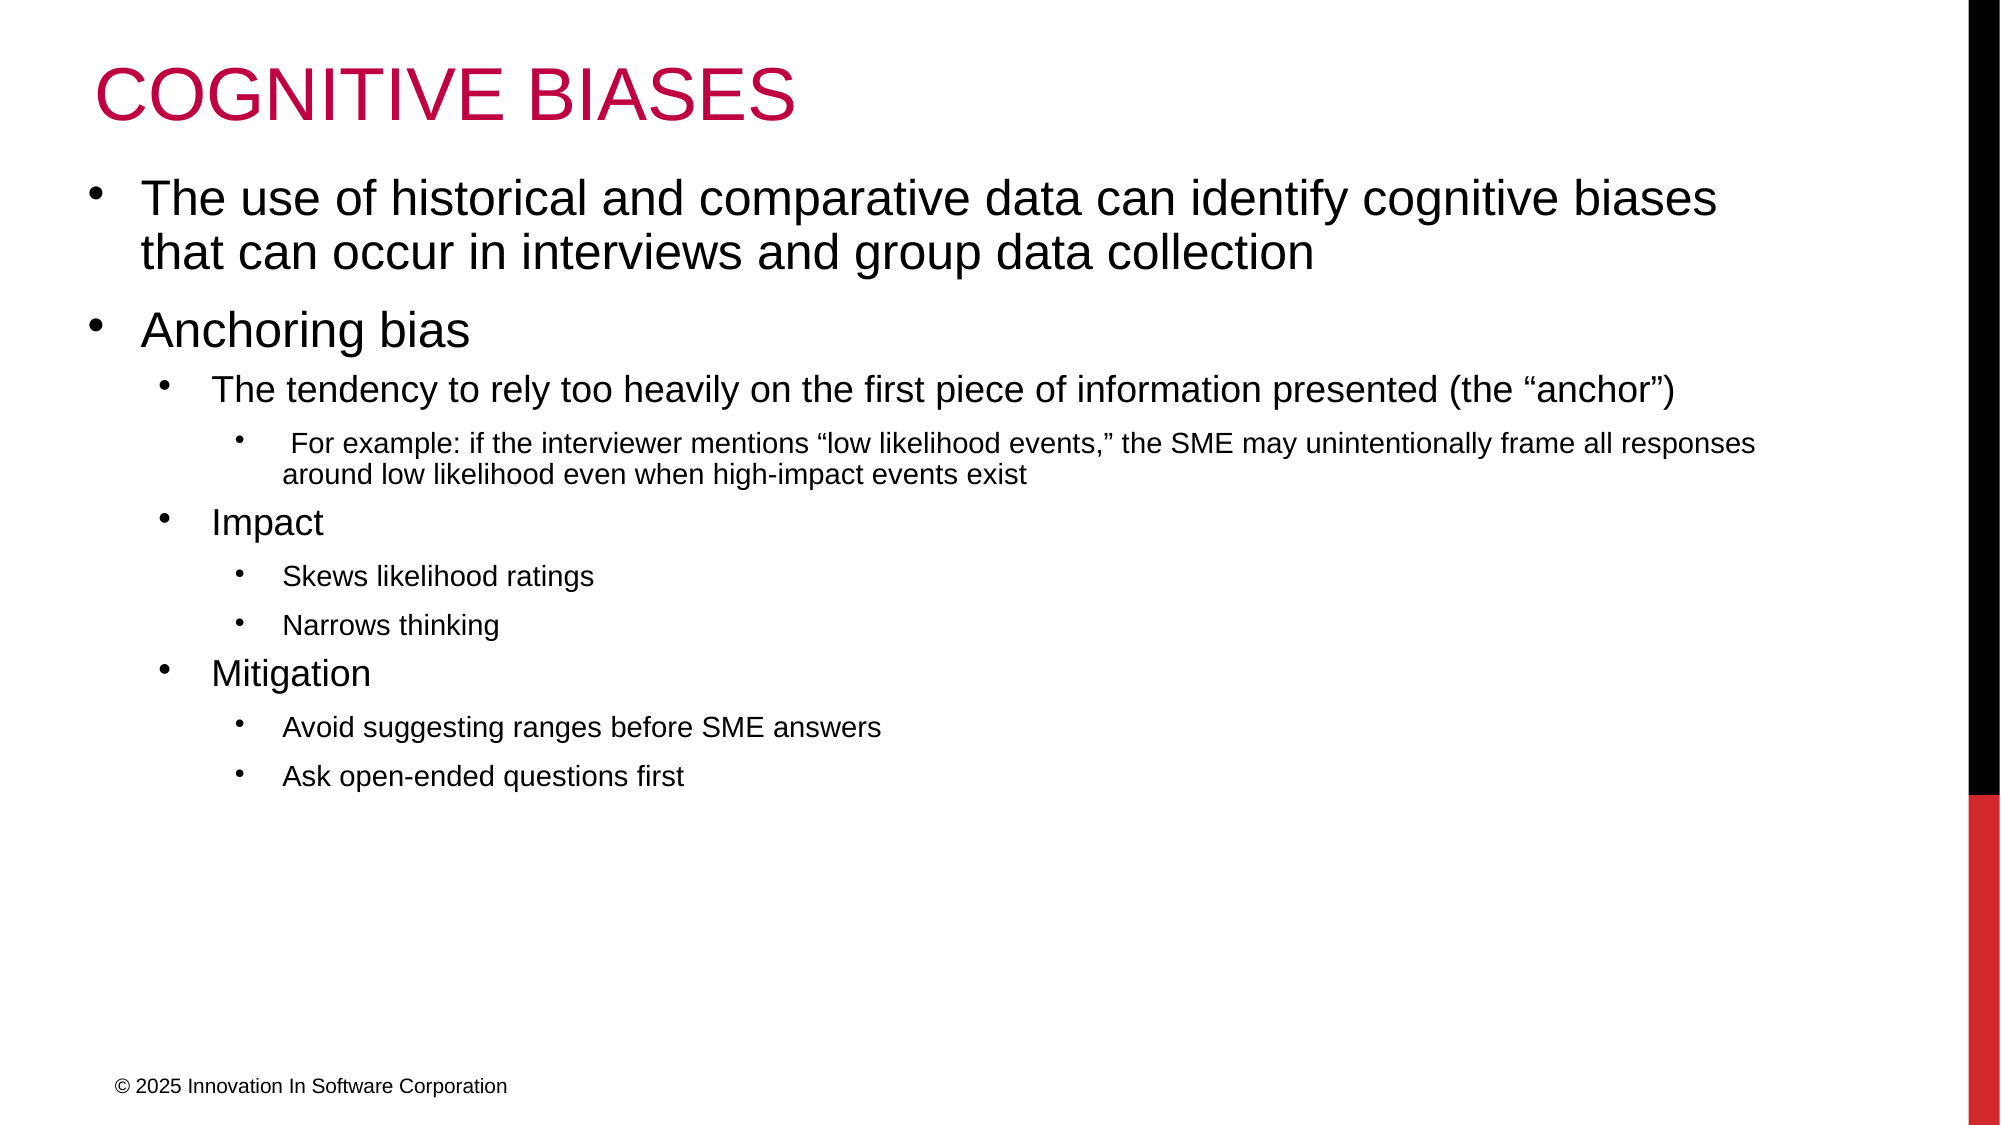

# Cognitive biases
The use of historical and comparative data can identify cognitive biases that can occur in interviews and group data collection
Anchoring bias
The tendency to rely too heavily on the first piece of information presented (the “anchor”)
 For example: if the interviewer mentions “low likelihood events,” the SME may unintentionally frame all responses around low likelihood even when high-impact events exist
Impact
Skews likelihood ratings
Narrows thinking
Mitigation
Avoid suggesting ranges before SME answers
Ask open-ended questions first
© 2025 Innovation In Software Corporation